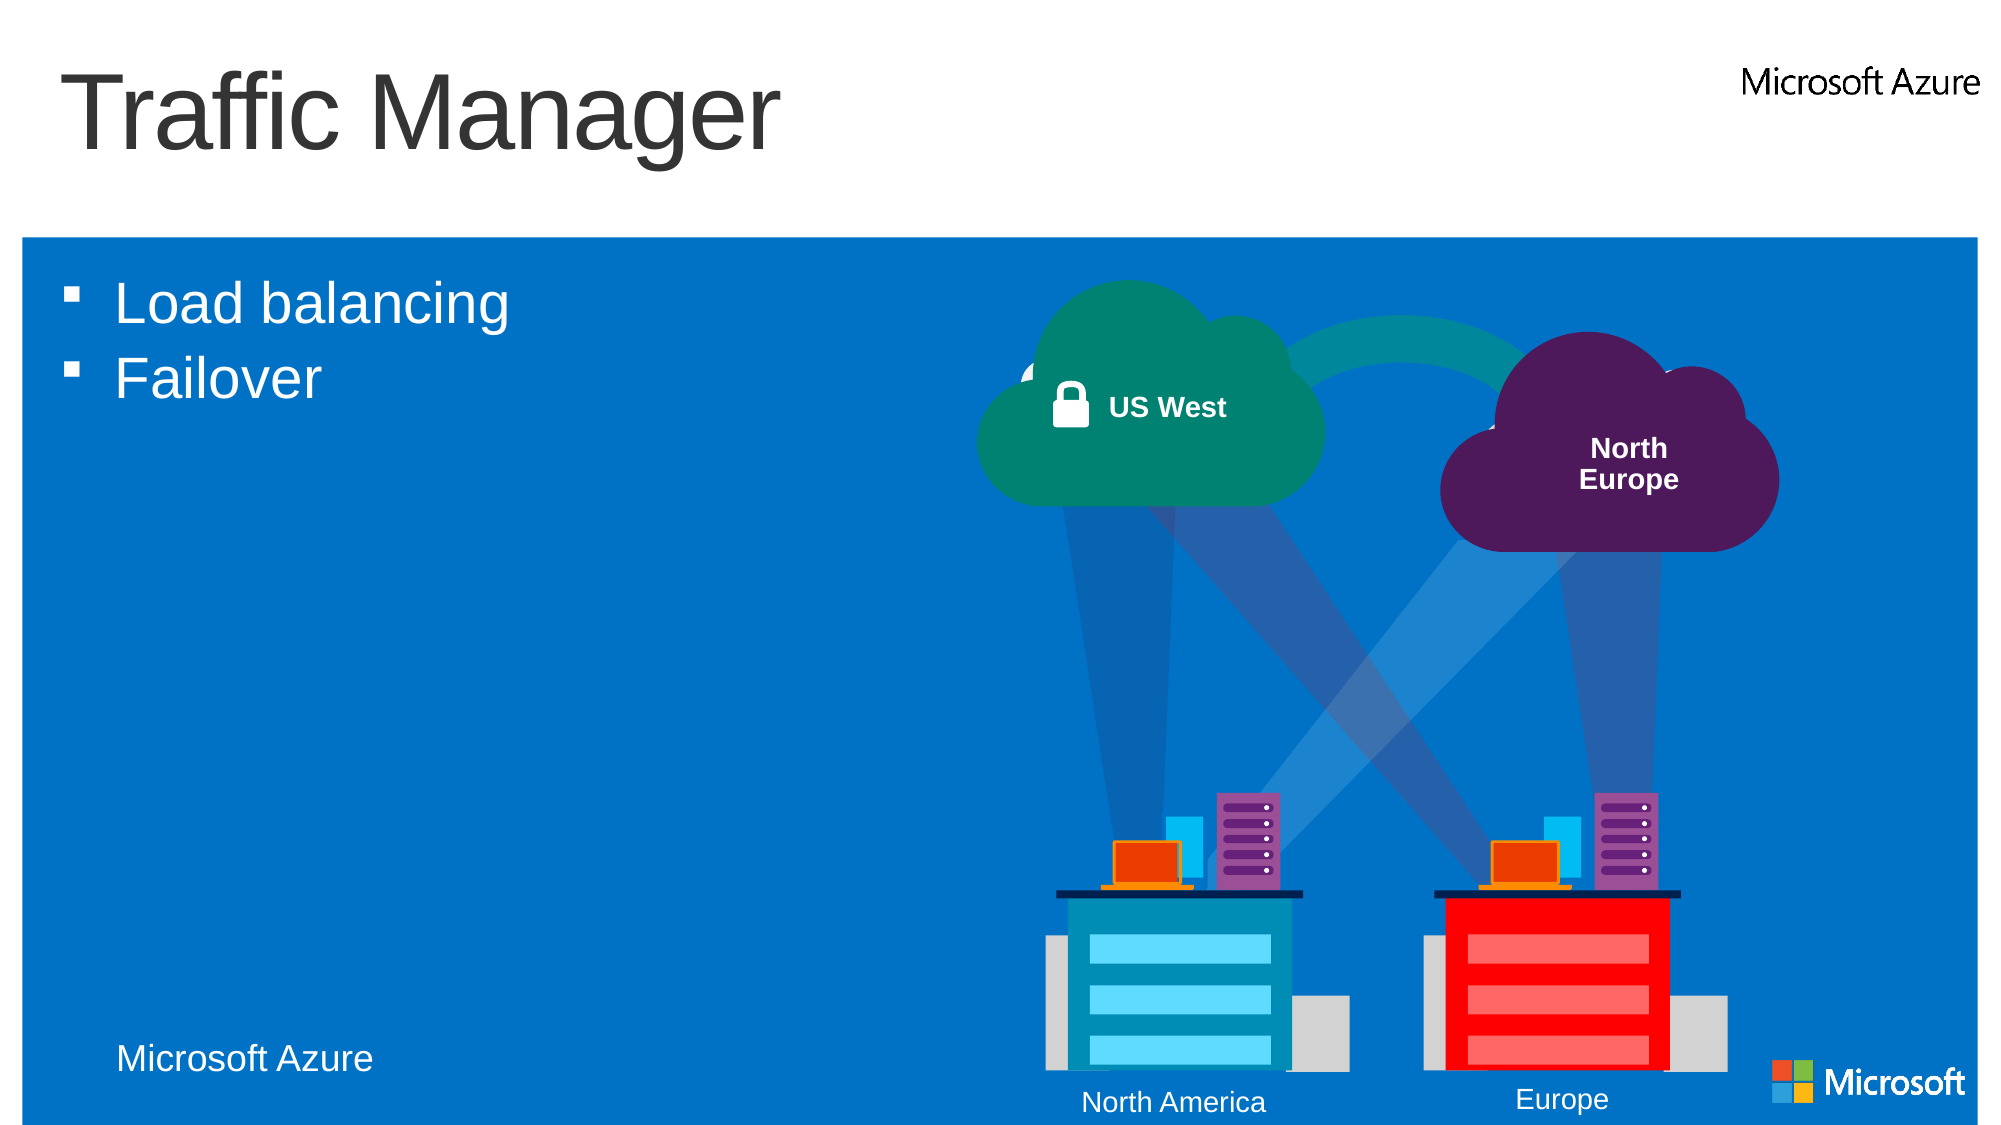

# Traffic Manager
Load balancing
Failover

US West

North Europe

Microsoft Azure
Europe
North America